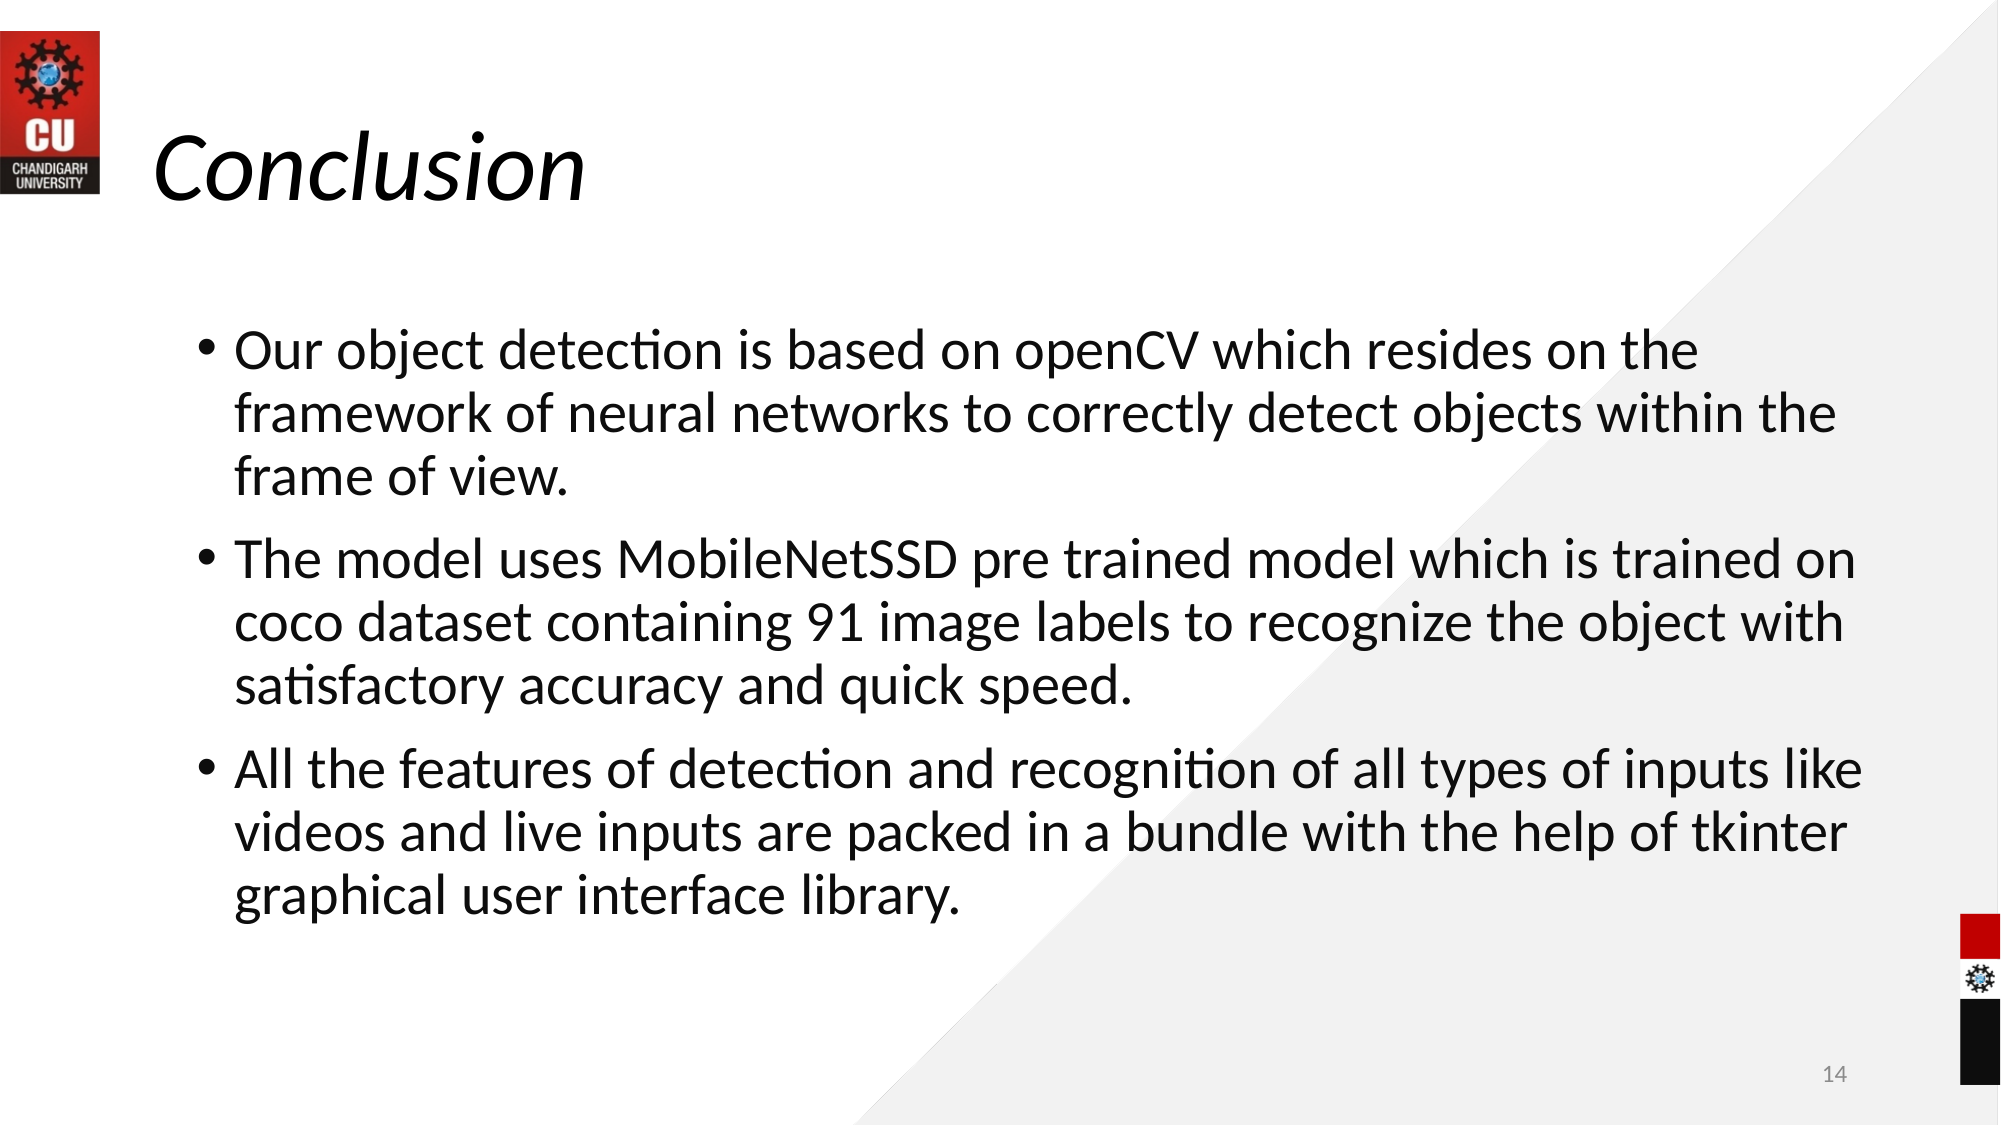

# Conclusion
Our object detection is based on openCV which resides on the framework of neural networks to correctly detect objects within the frame of view.
The model uses MobileNetSSD pre trained model which is trained on coco dataset containing 91 image labels to recognize the object with satisfactory accuracy and quick speed.
All the features of detection and recognition of all types of inputs like videos and live inputs are packed in a bundle with the help of tkinter graphical user interface library.
14